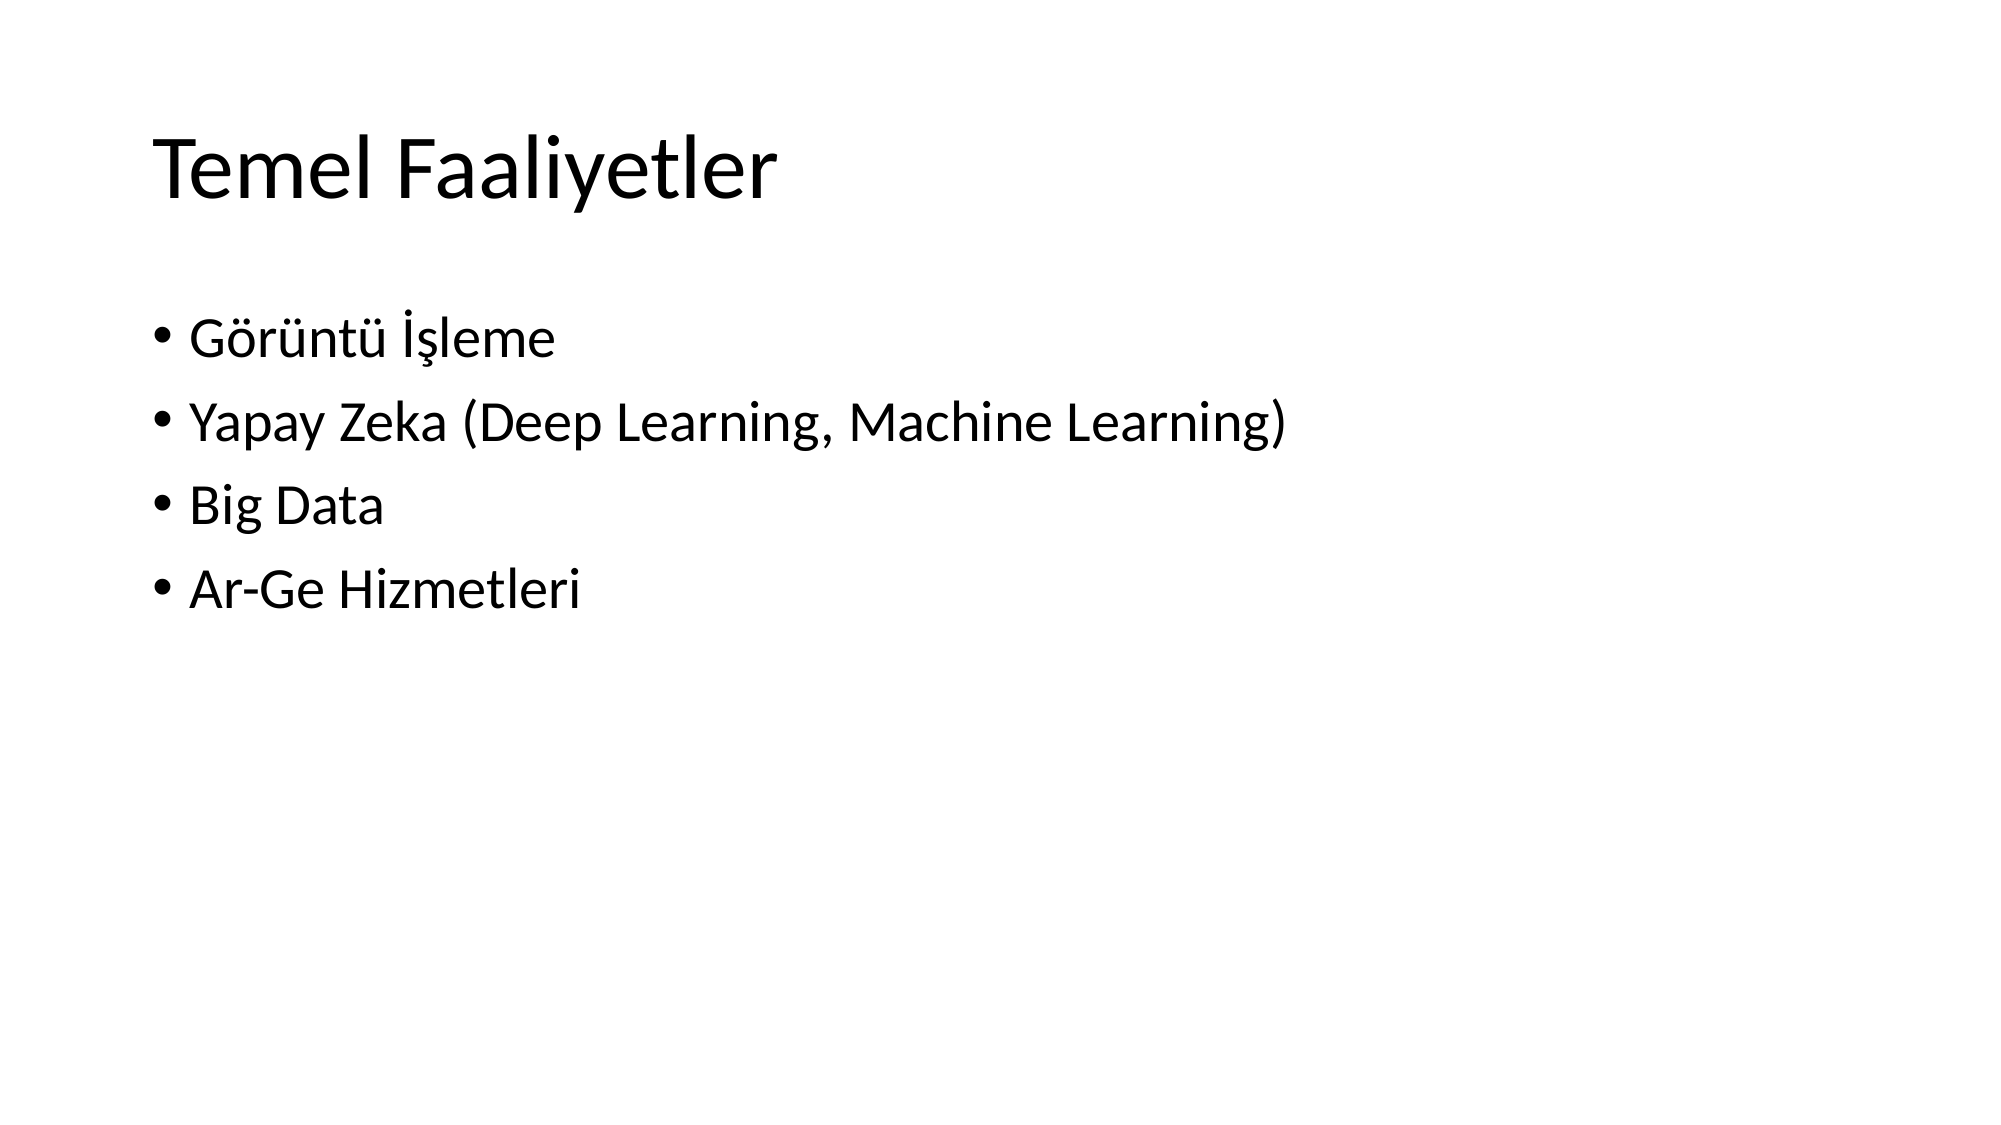

# Temel Faaliyetler
Görüntü İşleme
Yapay Zeka (Deep Learning, Machine Learning)
Big Data
Ar-Ge Hizmetleri